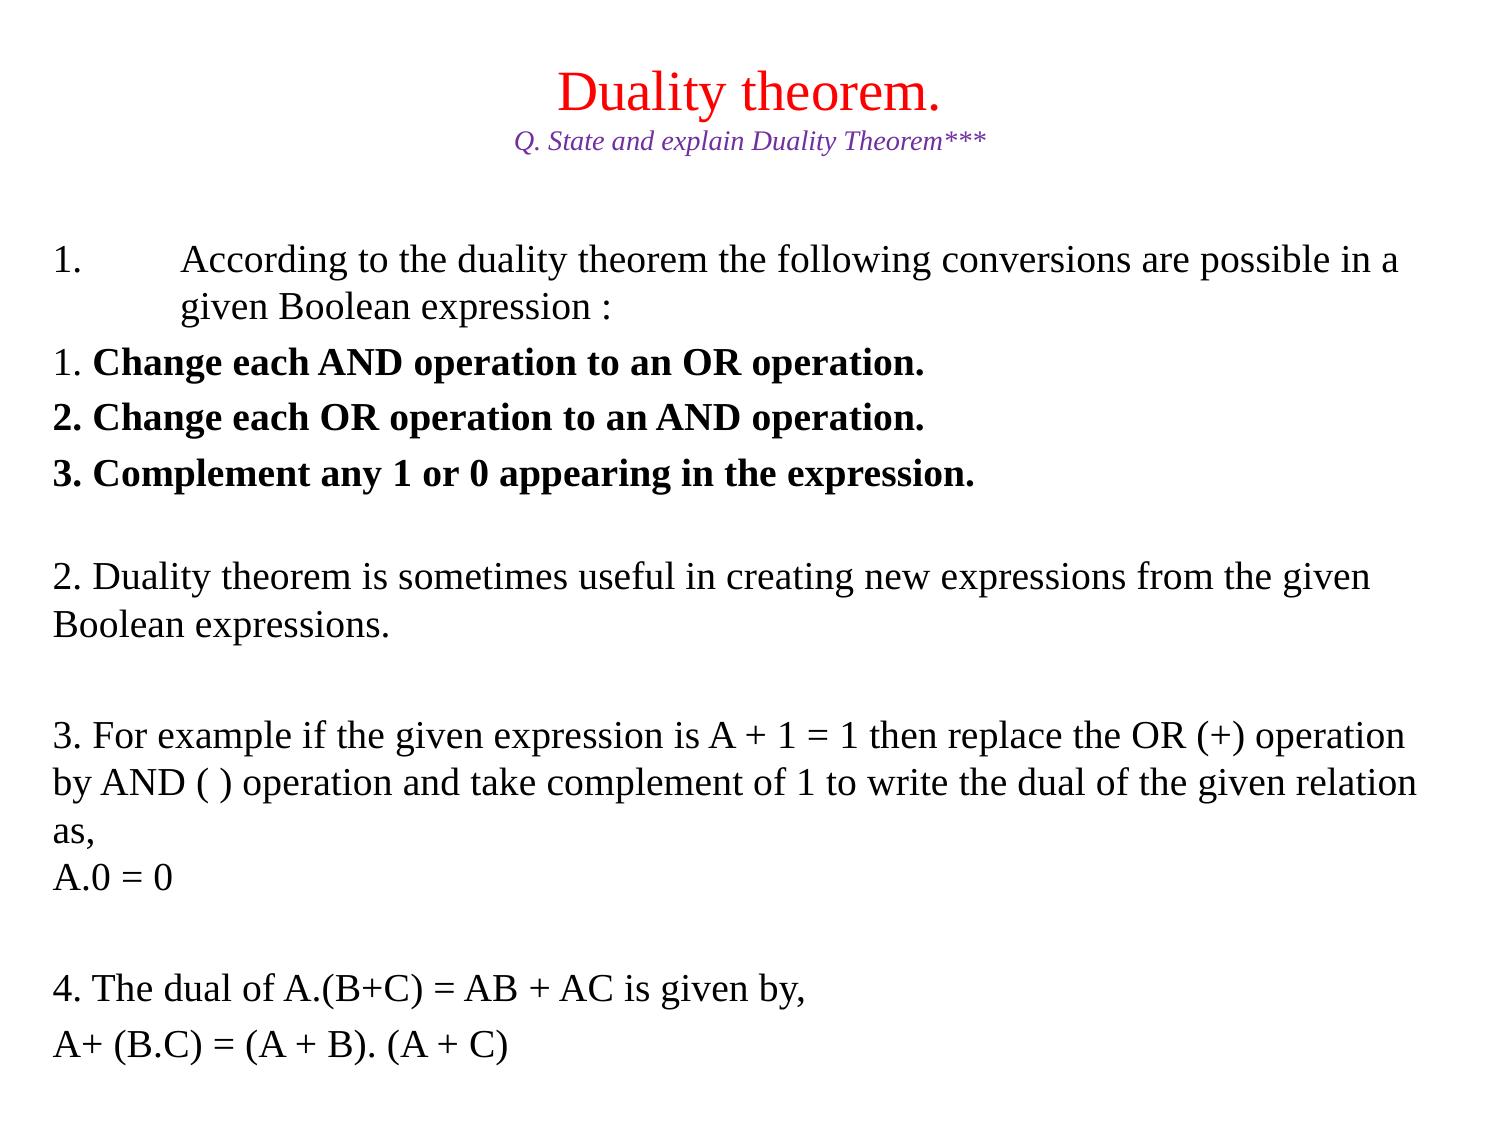

# Duality theorem. Q. State and explain Duality Theorem***
According to the duality theorem the following conversions are possible in a given Boolean expression :
1. Change each AND operation to an OR operation.
2. Change each OR operation to an AND operation.
3. Complement any 1 or 0 appearing in the expression.
2. Duality theorem is sometimes useful in creating new expressions from the given Boolean expressions.

3. For example if the given expression is A + 1 = 1 then replace the OR (+) operation by AND ( ) operation and take complement of 1 to write the dual of the given relation as,
A.0 = 0

4. The dual of A.(B+C) = AB + AC is given by,
A+ (B.C) = (A + B). (A + C)